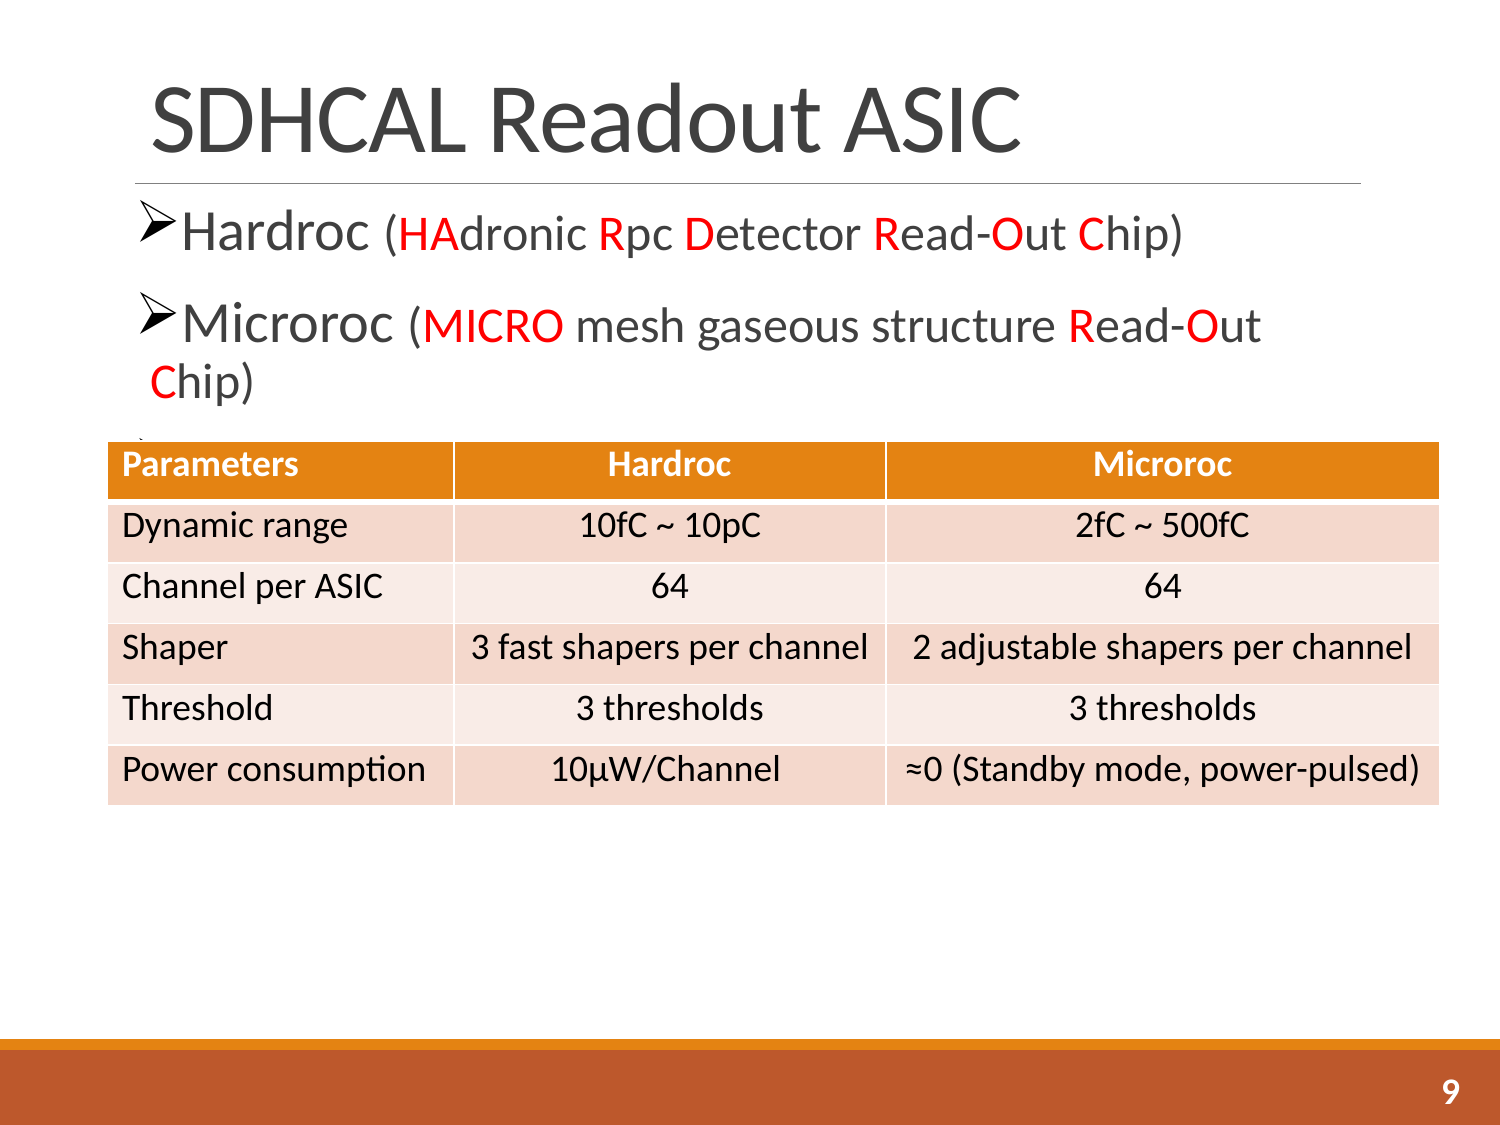

# SDHCAL Readout ASIC
Hardroc (HAdronic Rpc Detector Read-Out Chip)
Microroc (MICRO mesh gaseous structure Read-Out Chip)
Comparison

| Parameters | Hardroc | Microroc |
| --- | --- | --- |
| Dynamic range | 10fC ~ 10pC | 2fC ~ 500fC |
| Channel per ASIC | 64 | 64 |
| Shaper | 3 fast shapers per channel | 2 adjustable shapers per channel |
| Threshold | 3 thresholds | 3 thresholds |
| Power consumption | 10μW/Channel | ≈0 (Standby mode, power-pulsed) |
9